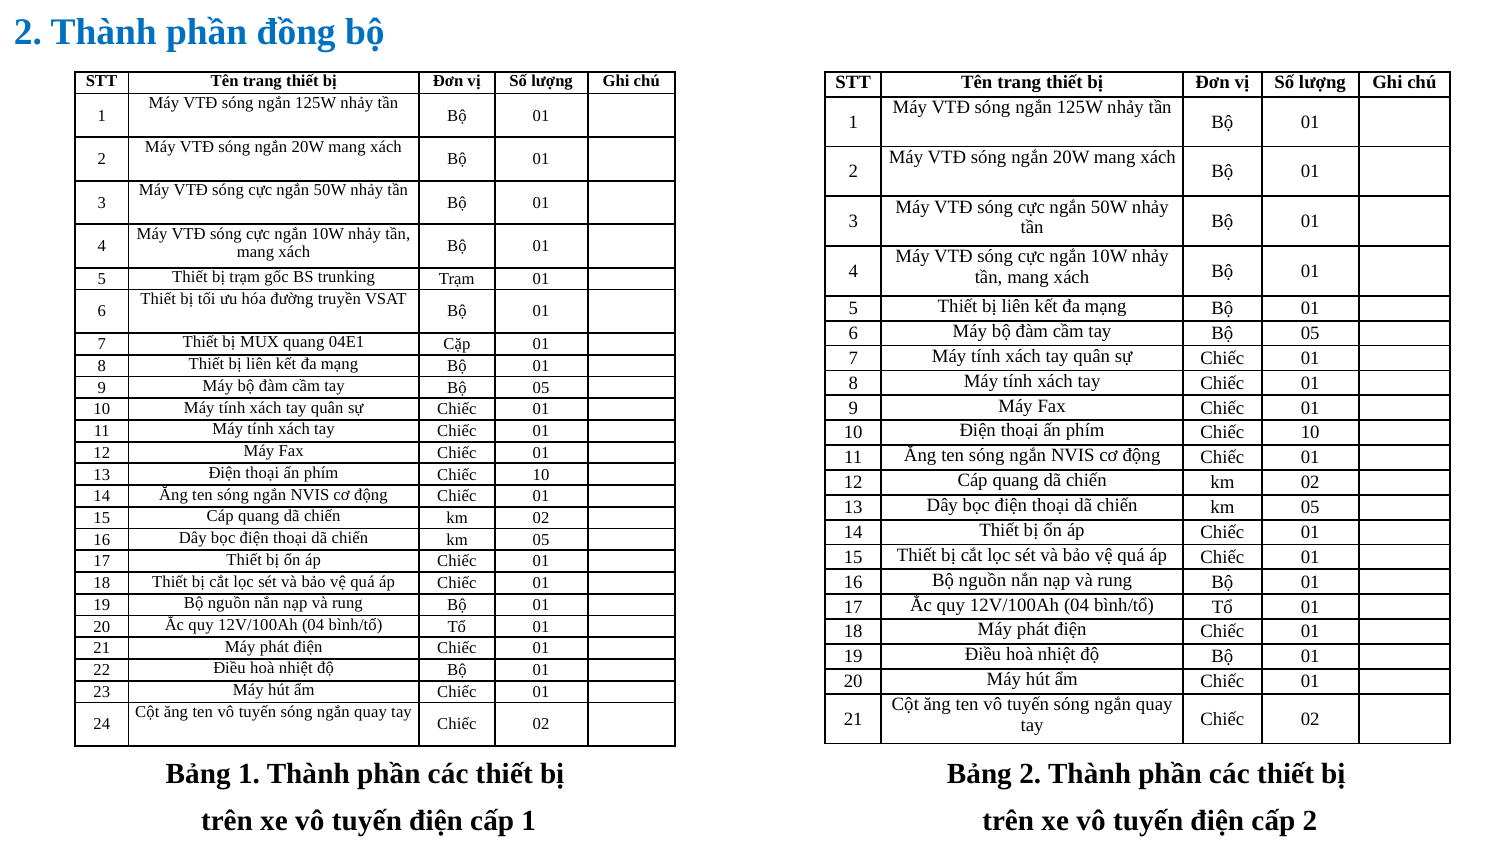

2. Thành phần đồng bộ
| STT | Tên trang thiết bị | Đơn vị | Số lượng | Ghi chú |
| --- | --- | --- | --- | --- |
| 1 | Máy VTĐ sóng ngắn 125W nhảy tần | Bộ | 01 |  |
| 2 | Máy VTĐ sóng ngắn 20W mang xách | Bộ | 01 |  |
| 3 | Máy VTĐ sóng cực ngắn 50W nhảy tần | Bộ | 01 |  |
| 4 | Máy VTĐ sóng cực ngắn 10W nhảy tần, mang xách | Bộ | 01 |  |
| 5 | Thiết bị trạm gốc BS trunking | Trạm | 01 |  |
| 6 | Thiết bị tối ưu hóa đường truyền VSAT | Bộ | 01 |  |
| 7 | Thiết bị MUX quang 04E1 | Cặp | 01 |  |
| 8 | Thiết bị liên kết đa mạng | Bộ | 01 |  |
| 9 | Máy bộ đàm cầm tay | Bộ | 05 |  |
| 10 | Máy tính xách tay quân sự | Chiếc | 01 |  |
| 11 | Máy tính xách tay | Chiếc | 01 |  |
| 12 | Máy Fax | Chiếc | 01 |  |
| 13 | Điện thoại ấn phím | Chiếc | 10 |  |
| 14 | Ăng ten sóng ngắn NVIS cơ động | Chiếc | 01 |  |
| 15 | Cáp quang dã chiến | km | 02 |  |
| 16 | Dây bọc điện thoại dã chiến | km | 05 |  |
| 17 | Thiết bị ổn áp | Chiếc | 01 |  |
| 18 | Thiết bị cắt lọc sét và bảo vệ quá áp | Chiếc | 01 |  |
| 19 | Bộ nguồn nắn nạp và rung | Bộ | 01 |  |
| 20 | Ắc quy 12V/100Ah (04 bình/tổ) | Tổ | 01 |  |
| 21 | Máy phát điện | Chiếc | 01 |  |
| 22 | Điều hoà nhiệt độ | Bộ | 01 |  |
| 23 | Máy hút ẩm | Chiếc | 01 |  |
| 24 | Cột ăng ten vô tuyến sóng ngắn quay tay | Chiếc | 02 |  |
| STT | Tên trang thiết bị | Đơn vị | Số lượng | Ghi chú |
| --- | --- | --- | --- | --- |
| 1 | Máy VTĐ sóng ngắn 125W nhảy tần | Bộ | 01 |  |
| 2 | Máy VTĐ sóng ngắn 20W mang xách | Bộ | 01 |  |
| 3 | Máy VTĐ sóng cực ngắn 50W nhảy tần | Bộ | 01 |  |
| 4 | Máy VTĐ sóng cực ngắn 10W nhảy tần, mang xách | Bộ | 01 |  |
| 5 | Thiết bị liên kết đa mạng | Bộ | 01 |  |
| 6 | Máy bộ đàm cầm tay | Bộ | 05 |  |
| 7 | Máy tính xách tay quân sự | Chiếc | 01 |  |
| 8 | Máy tính xách tay | Chiếc | 01 |  |
| 9 | Máy Fax | Chiếc | 01 |  |
| 10 | Điện thoại ấn phím | Chiếc | 10 |  |
| 11 | Ăng ten sóng ngắn NVIS cơ động | Chiếc | 01 |  |
| 12 | Cáp quang dã chiến | km | 02 |  |
| 13 | Dây bọc điện thoại dã chiến | km | 05 |  |
| 14 | Thiết bị ổn áp | Chiếc | 01 |  |
| 15 | Thiết bị cắt lọc sét và bảo vệ quá áp | Chiếc | 01 |  |
| 16 | Bộ nguồn nắn nạp và rung | Bộ | 01 |  |
| 17 | Ắc quy 12V/100Ah (04 bình/tổ) | Tổ | 01 |  |
| 18 | Máy phát điện | Chiếc | 01 |  |
| 19 | Điều hoà nhiệt độ | Bộ | 01 |  |
| 20 | Máy hút ẩm | Chiếc | 01 |  |
| 21 | Cột ăng ten vô tuyến sóng ngắn quay tay | Chiếc | 02 |  |
Bảng 1. Thành phần các thiết bị
trên xe vô tuyến điện cấp 1
Bảng 2. Thành phần các thiết bị
trên xe vô tuyến điện cấp 2